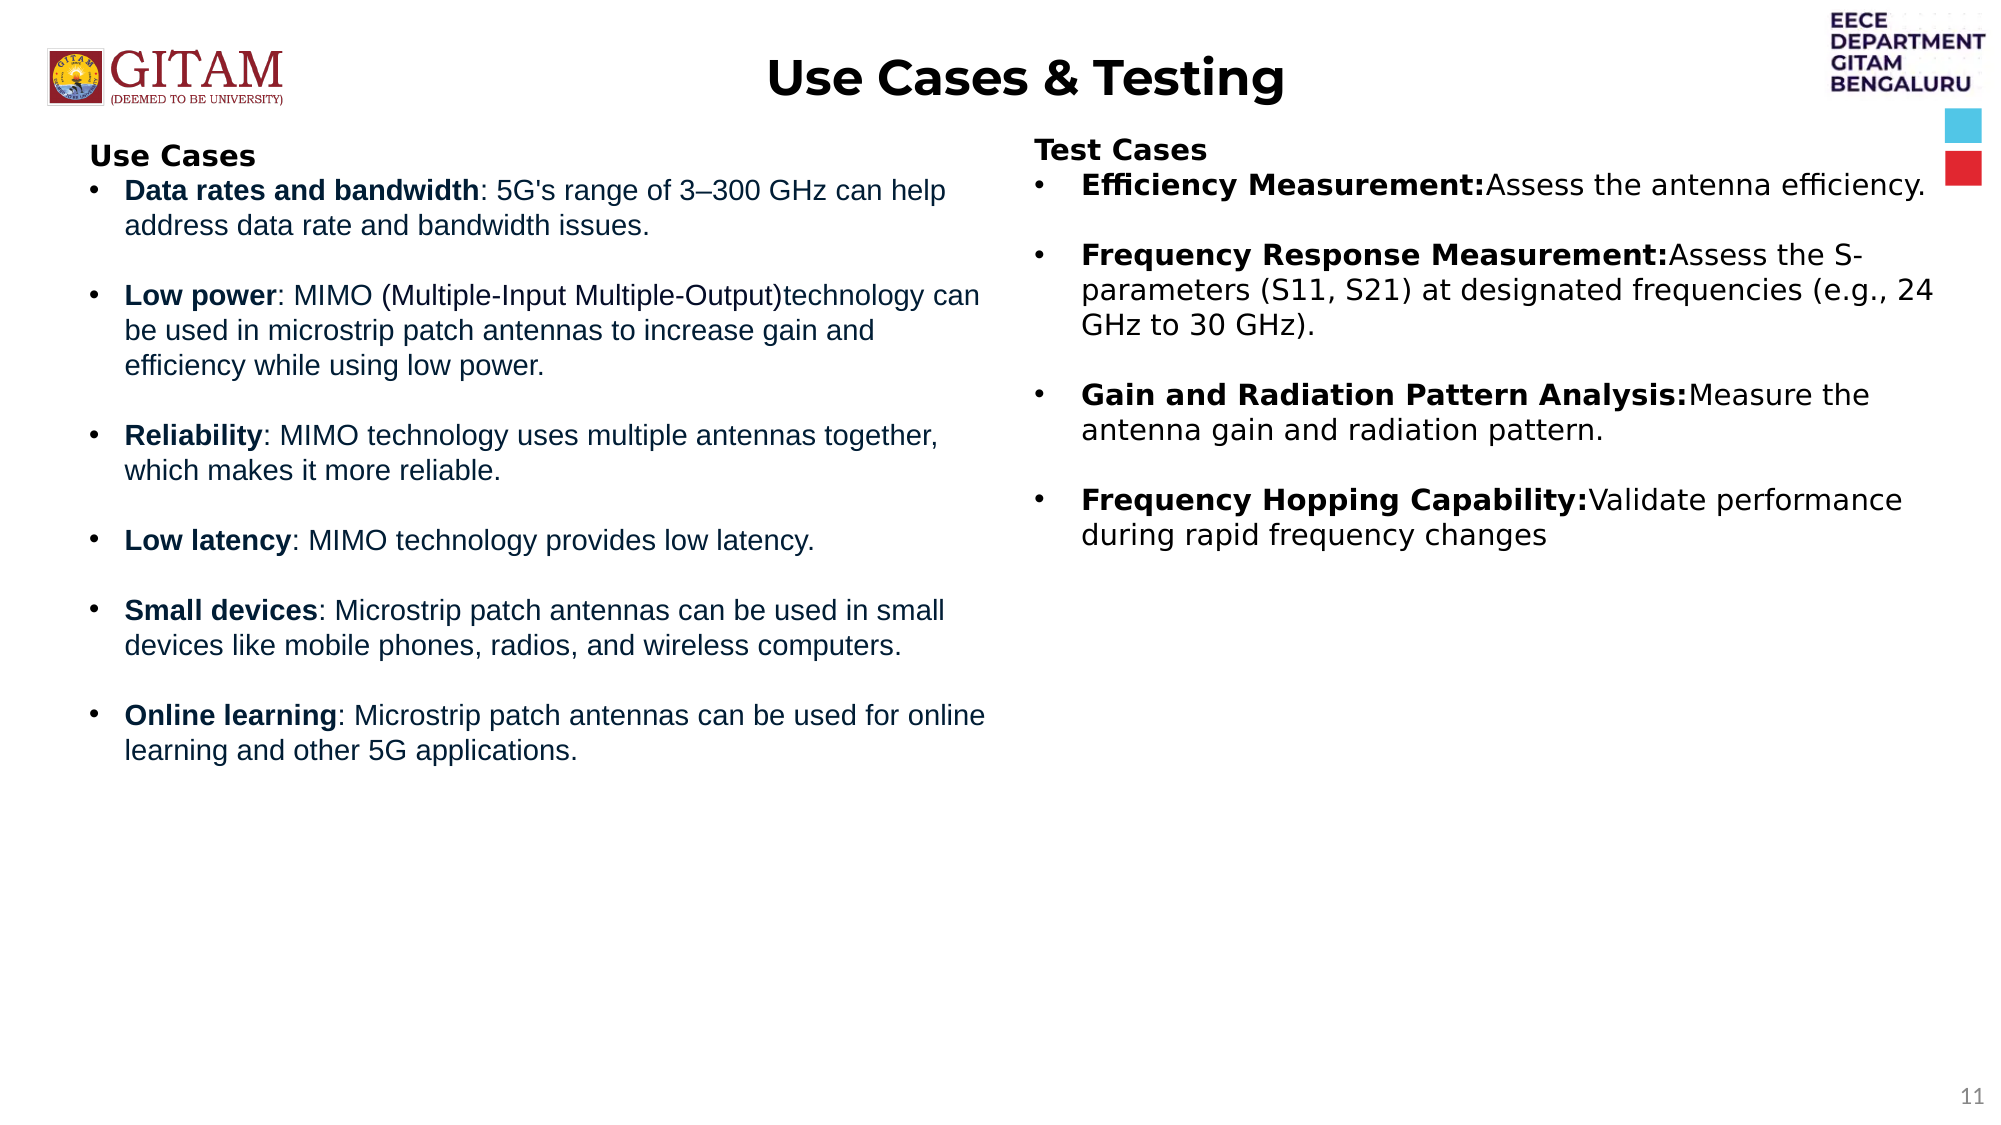

Use Cases & Testing
Test Cases
Efficiency Measurement:Assess the antenna efficiency.

Frequency Response Measurement:Assess the S-parameters (S11, S21) at designated frequencies (e.g., 24 GHz to 30 GHz).

Gain and Radiation Pattern Analysis:Measure the antenna gain and radiation pattern.

Frequency Hopping Capability:Validate performance during rapid frequency changes

Use Cases
Data rates and bandwidth: 5G's range of 3–300 GHz can help address data rate and bandwidth issues.

Low power: MIMO (Multiple-Input Multiple-Output)technology can be used in microstrip patch antennas to increase gain and efficiency while using low power.

Reliability: MIMO technology uses multiple antennas together, which makes it more reliable.

Low latency: MIMO technology provides low latency.

Small devices: Microstrip patch antennas can be used in small devices like mobile phones, radios, and wireless computers.

Online learning: Microstrip patch antennas can be used for online learning and other 5G applications.

11